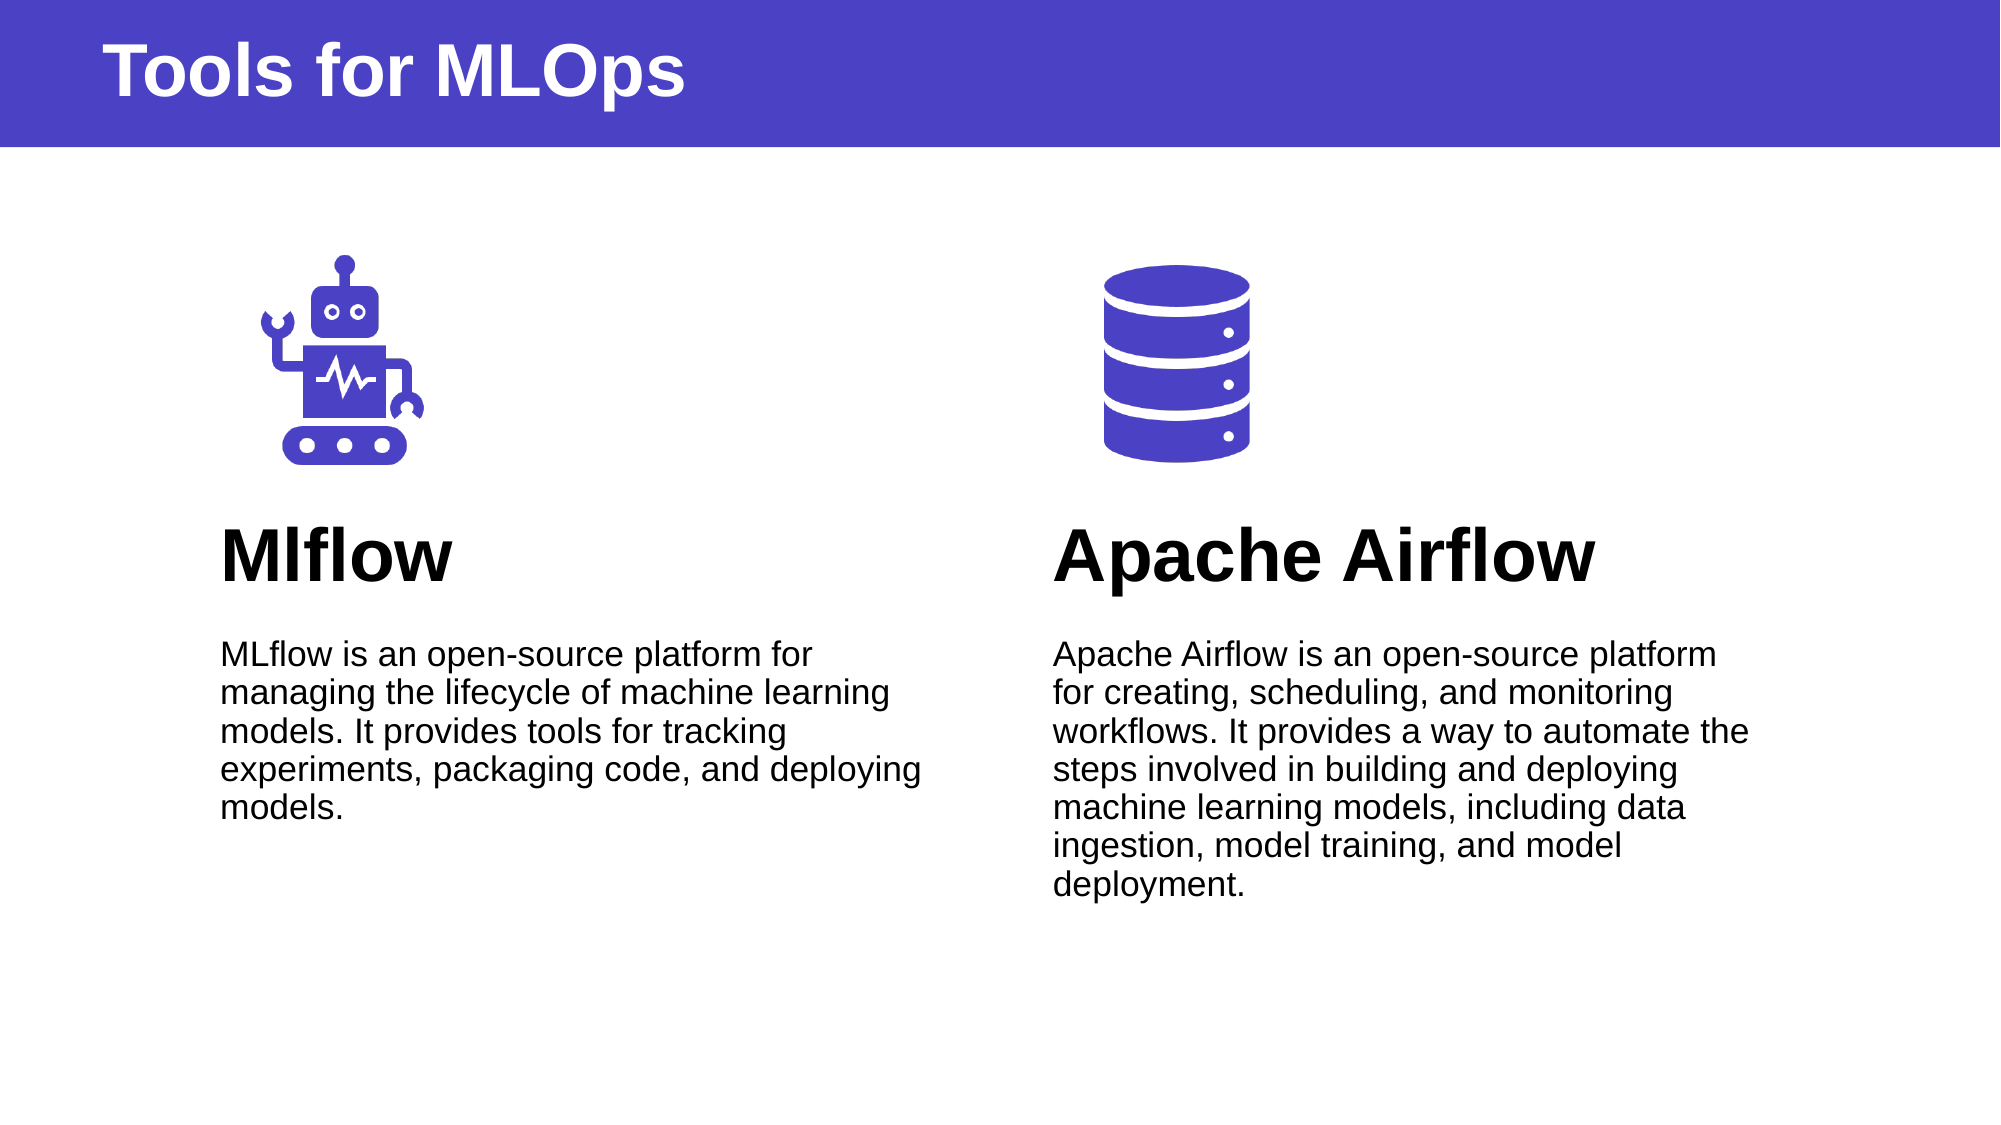

# Tools for MLOps
Mlflow
MLflow is an open-source platform for managing the lifecycle of machine learning models. It provides tools for tracking experiments, packaging code, and deploying models.
Apache Airflow
Apache Airflow is an open-source platform for creating, scheduling, and monitoring workflows. It provides a way to automate the steps involved in building and deploying machine learning models, including data ingestion, model training, and model deployment.